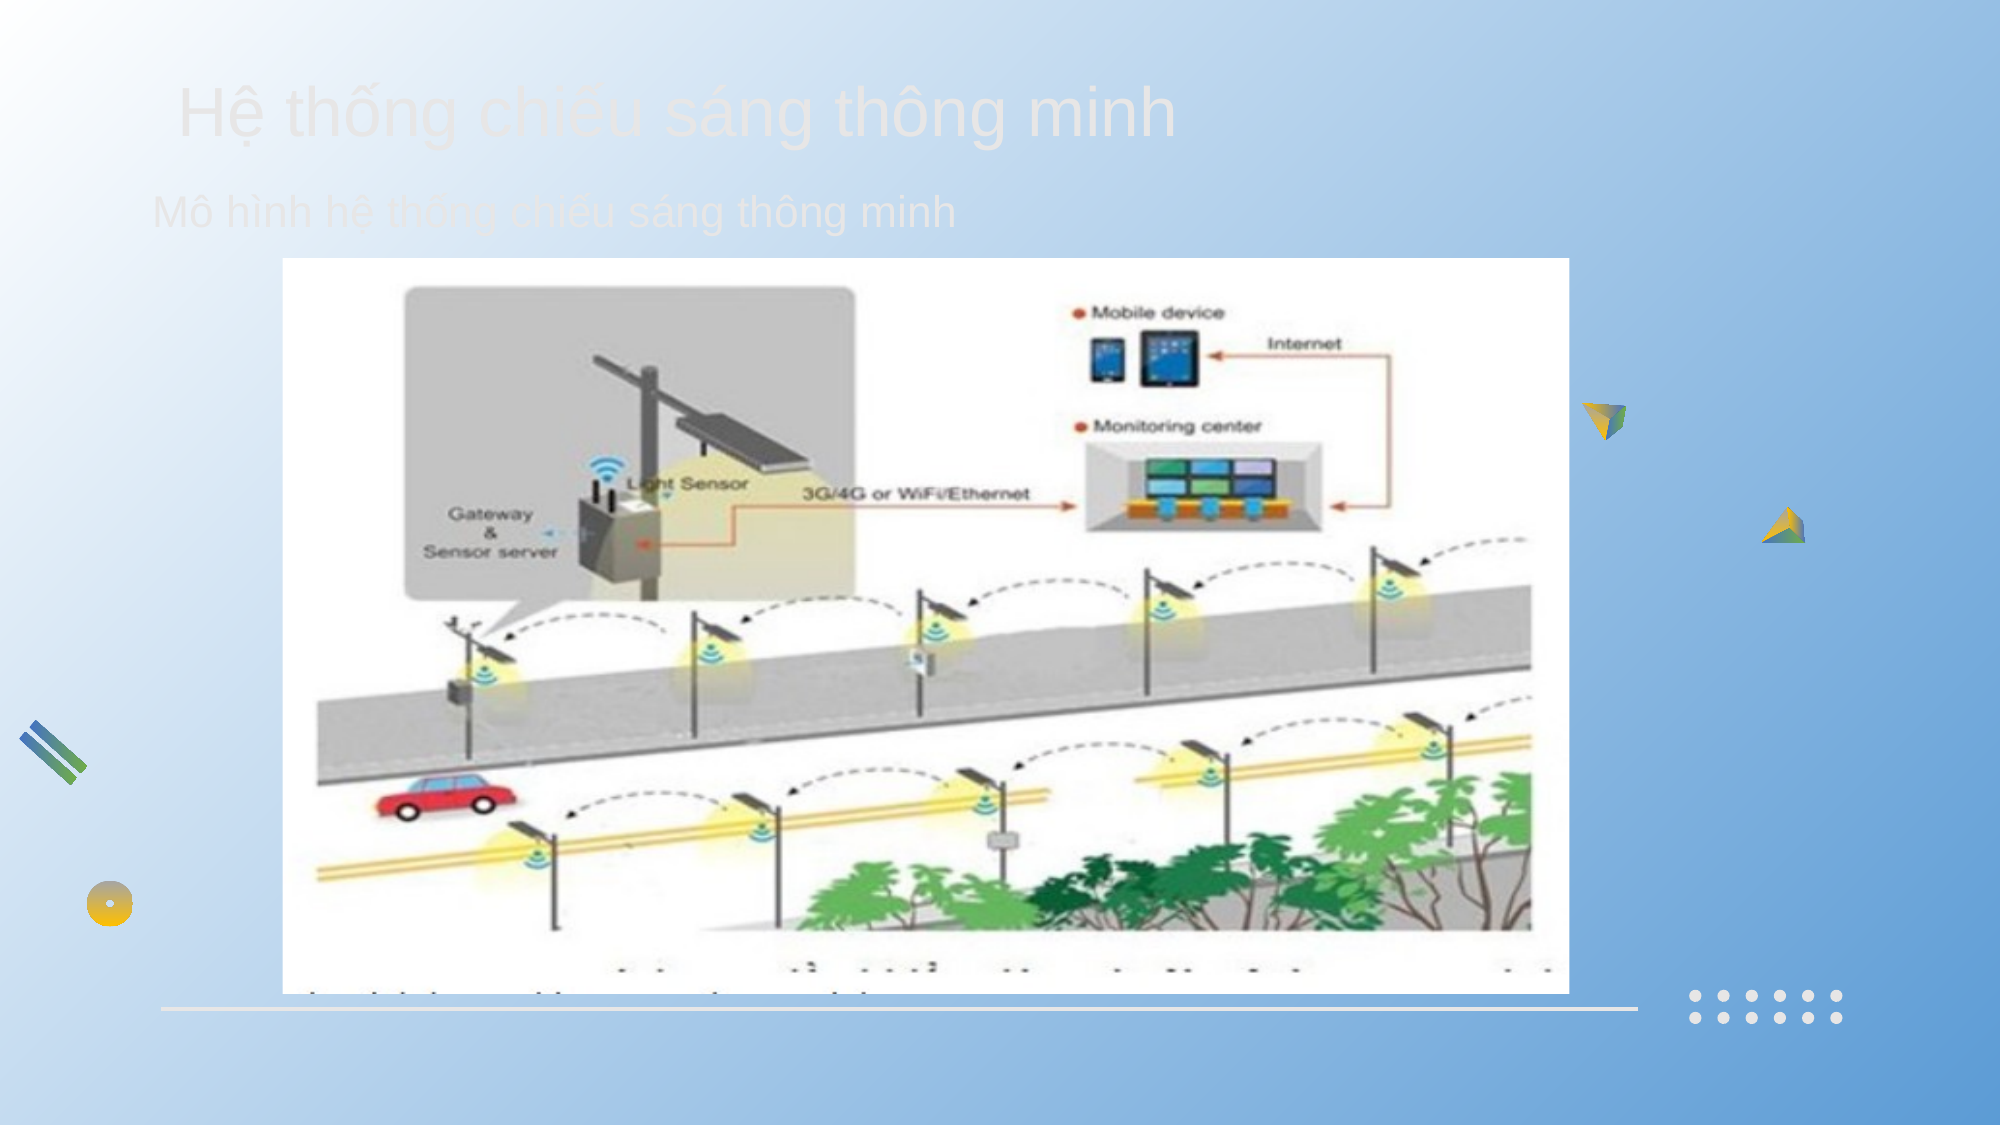

# Hệ thống chiếu sáng thông minh
Mô hình hệ thống chiếu sáng thông minh